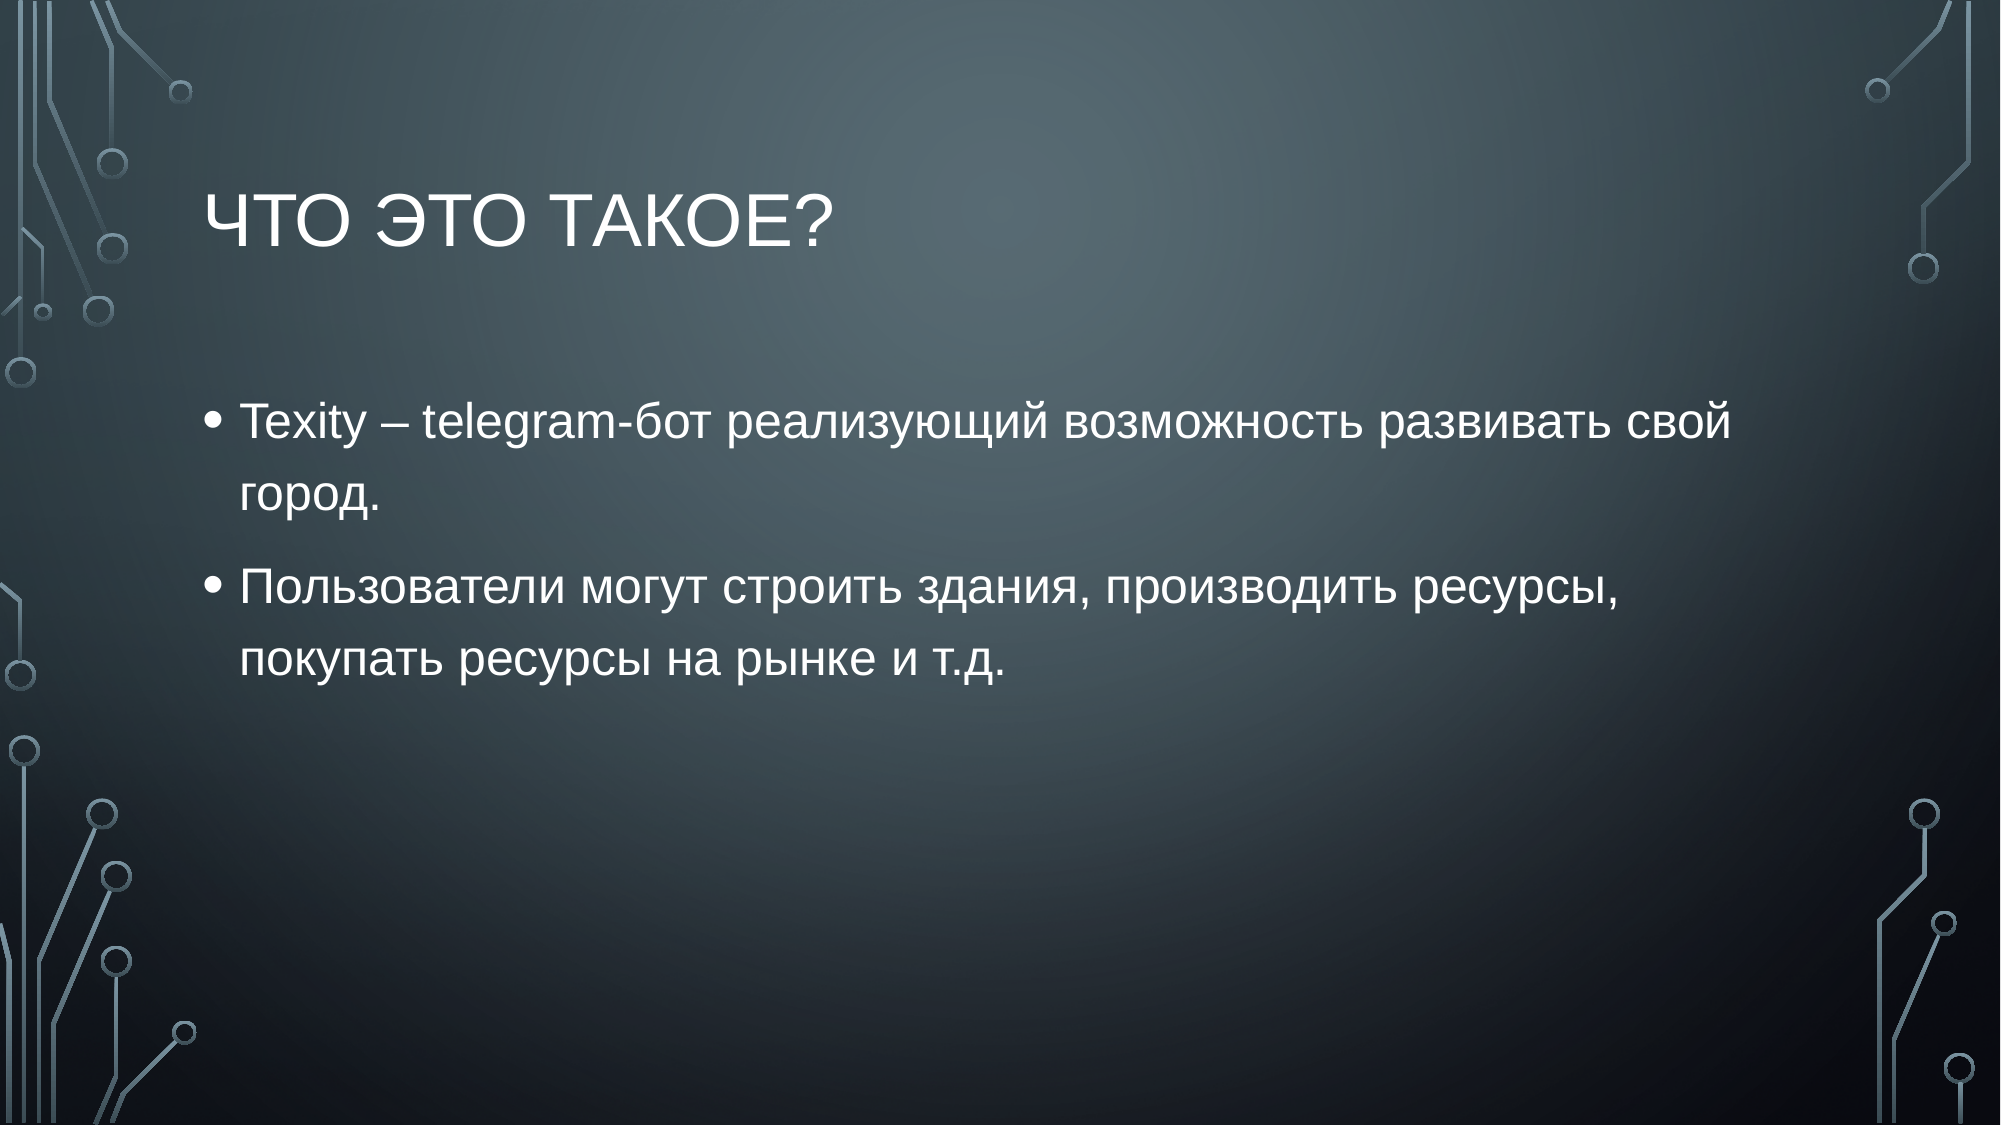

# Что это такое?
Texity – telegram-бот реализующий возможность развивать свой город.
Пользователи могут строить здания, производить ресурсы, покупать ресурсы на рынке и т.д.